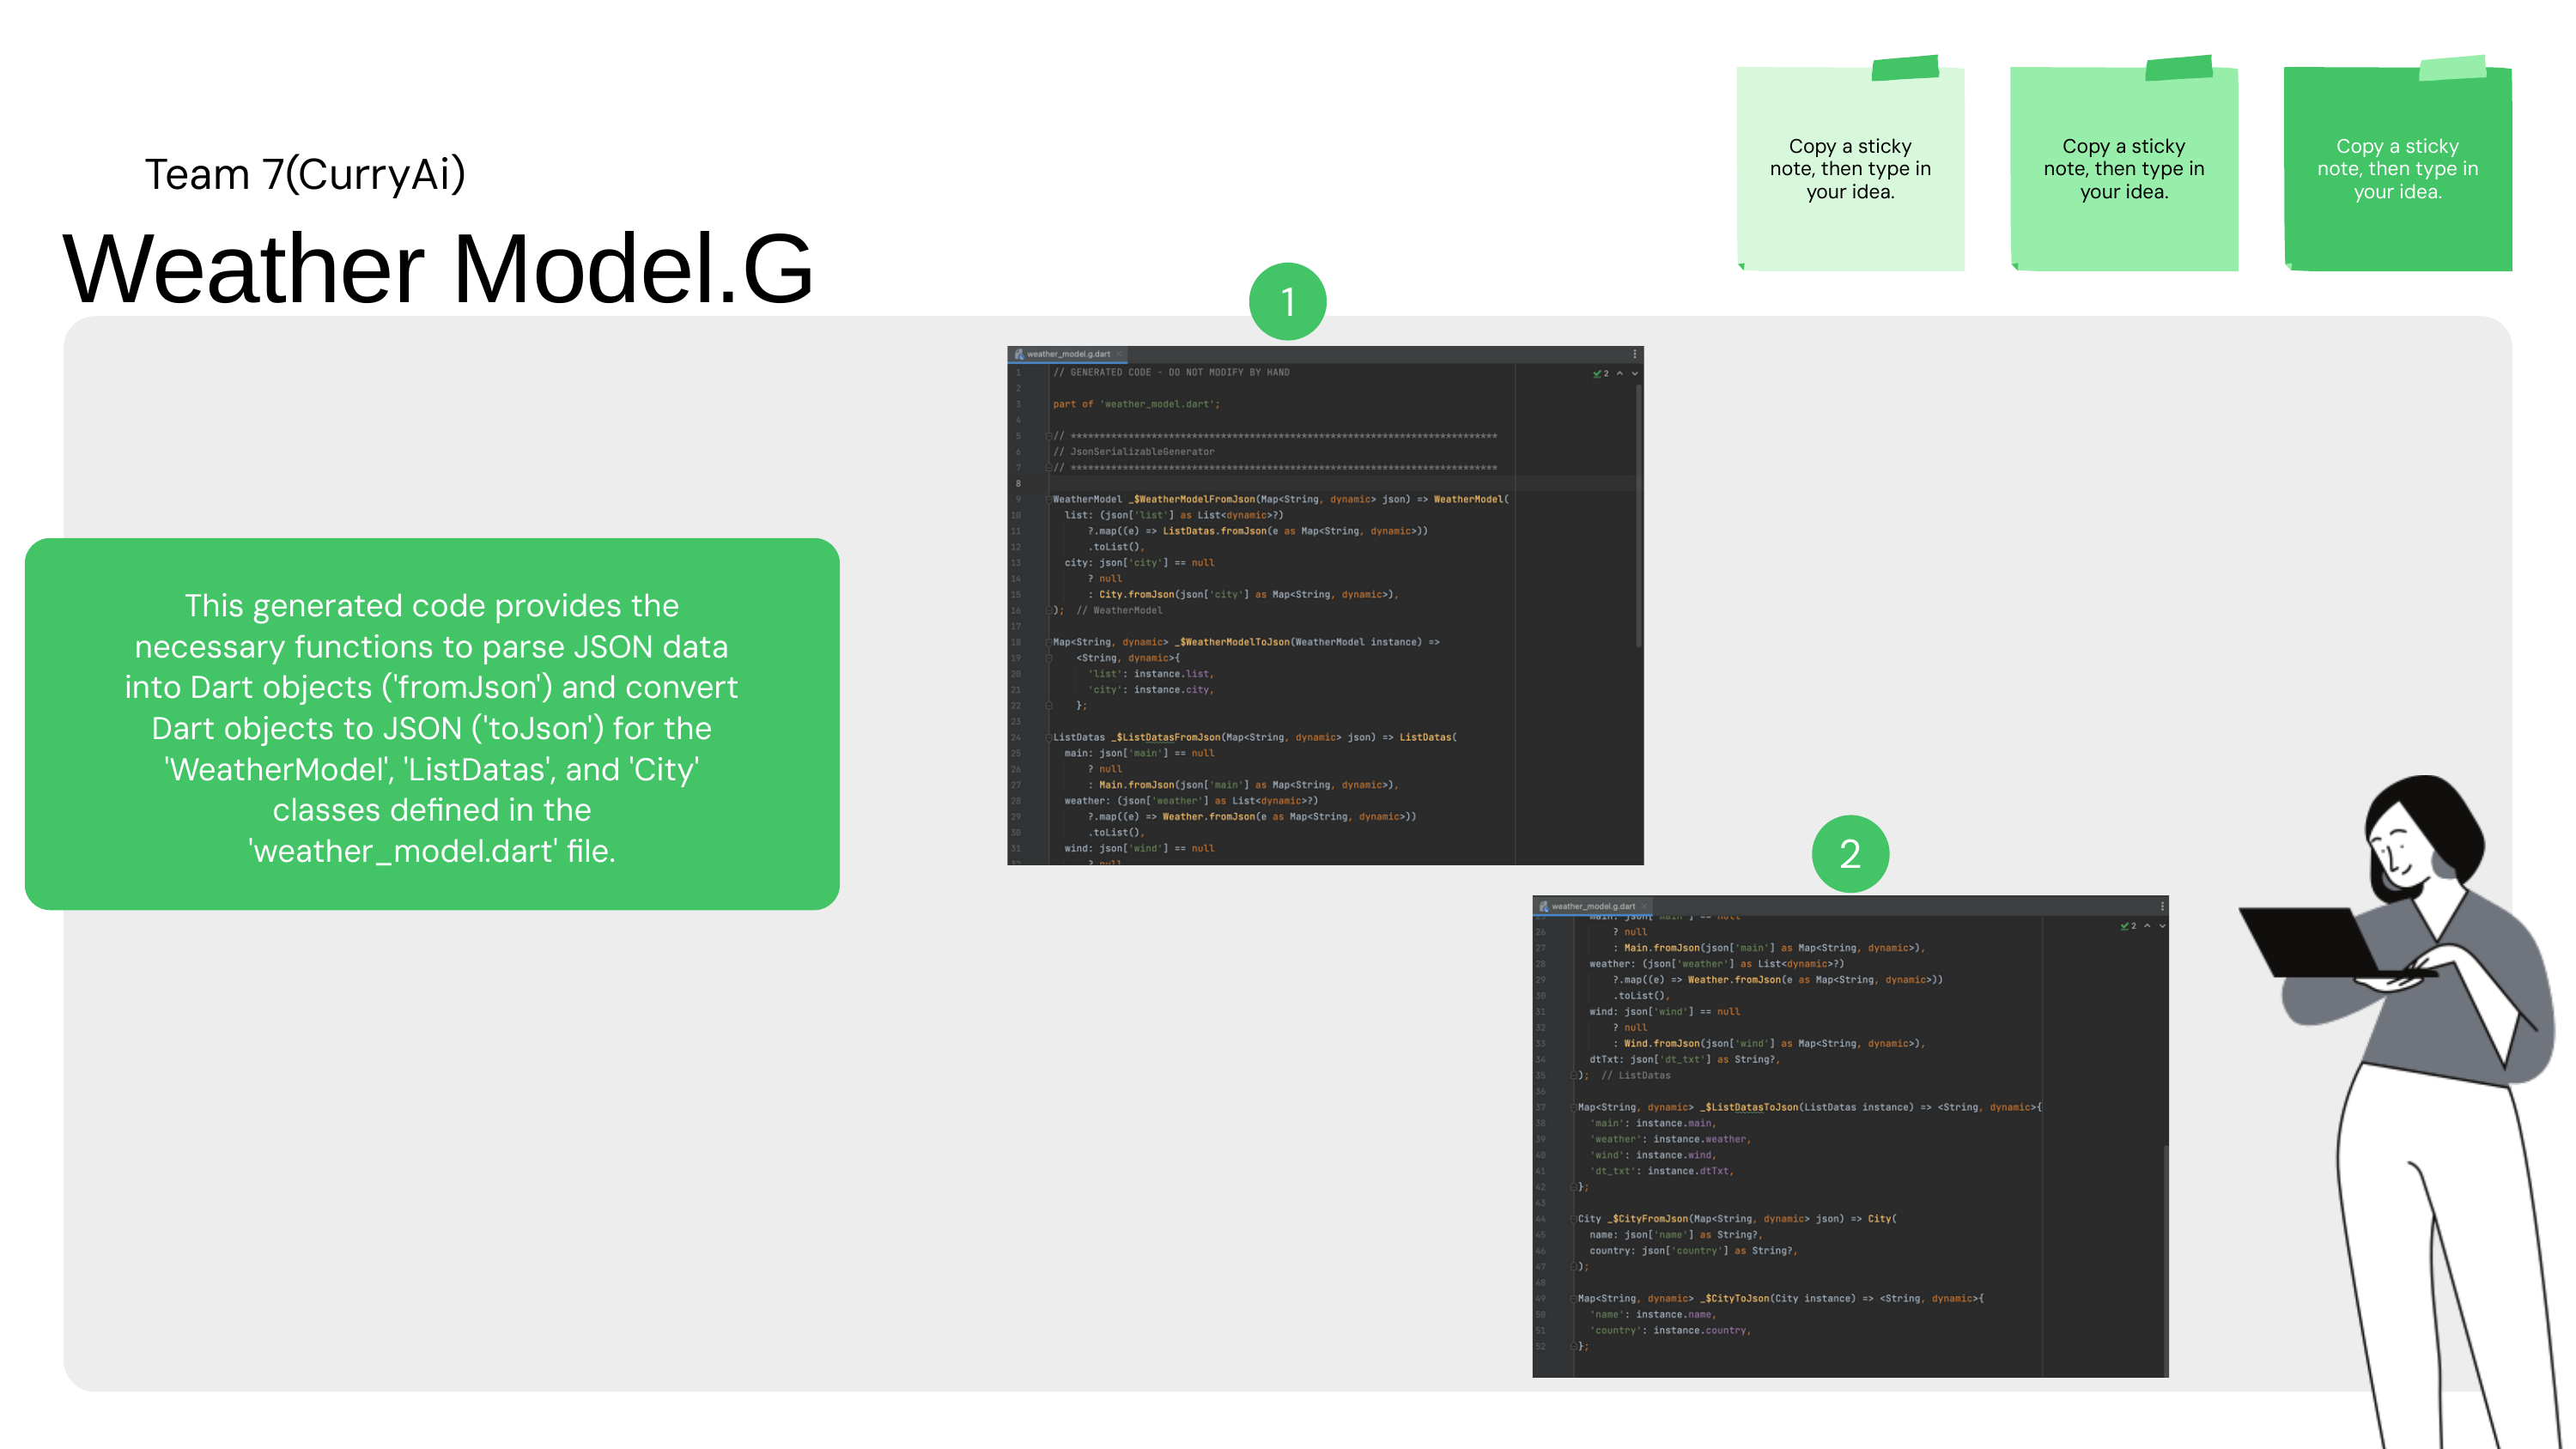

Copy a sticky note, then type in your idea.

Copy a sticky note, then type in your idea.

Copy a sticky note, then type in your idea.
Team 7(CurryAi)
Weather Model.G

1

This generated code provides the necessary functions to parse JSON data into Dart objects ('fromJson') and convert Dart objects to JSON ('toJson') for the 'WeatherModel', 'ListDatas', and 'City' classes defined in the 'weather_model.dart' file.

2